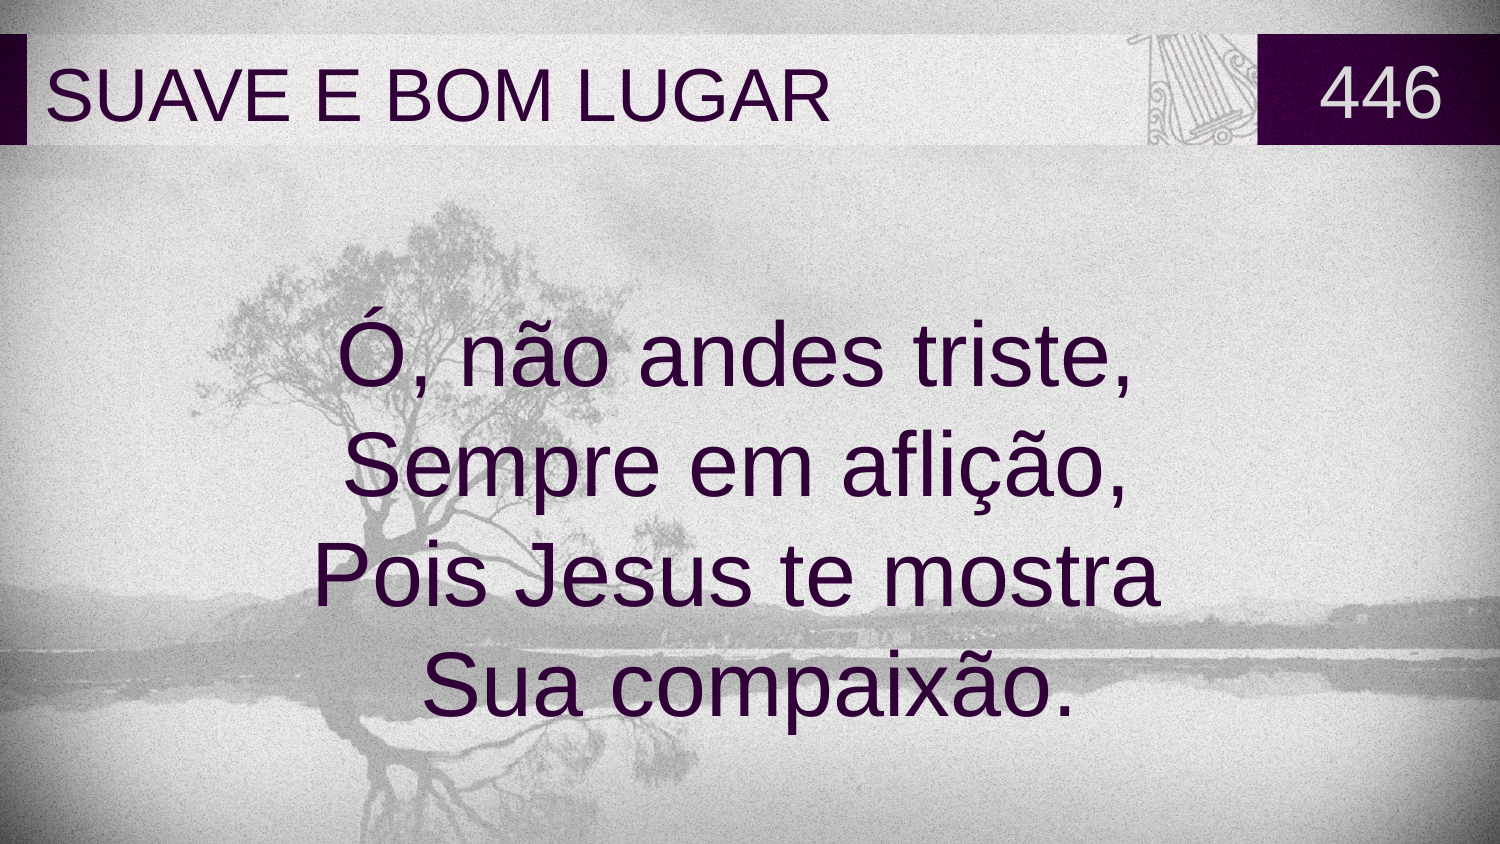

# SUAVE E BOM LUGAR
446
Ó, não andes triste,
Sempre em aflição,
Pois Jesus te mostra
Sua compaixão.